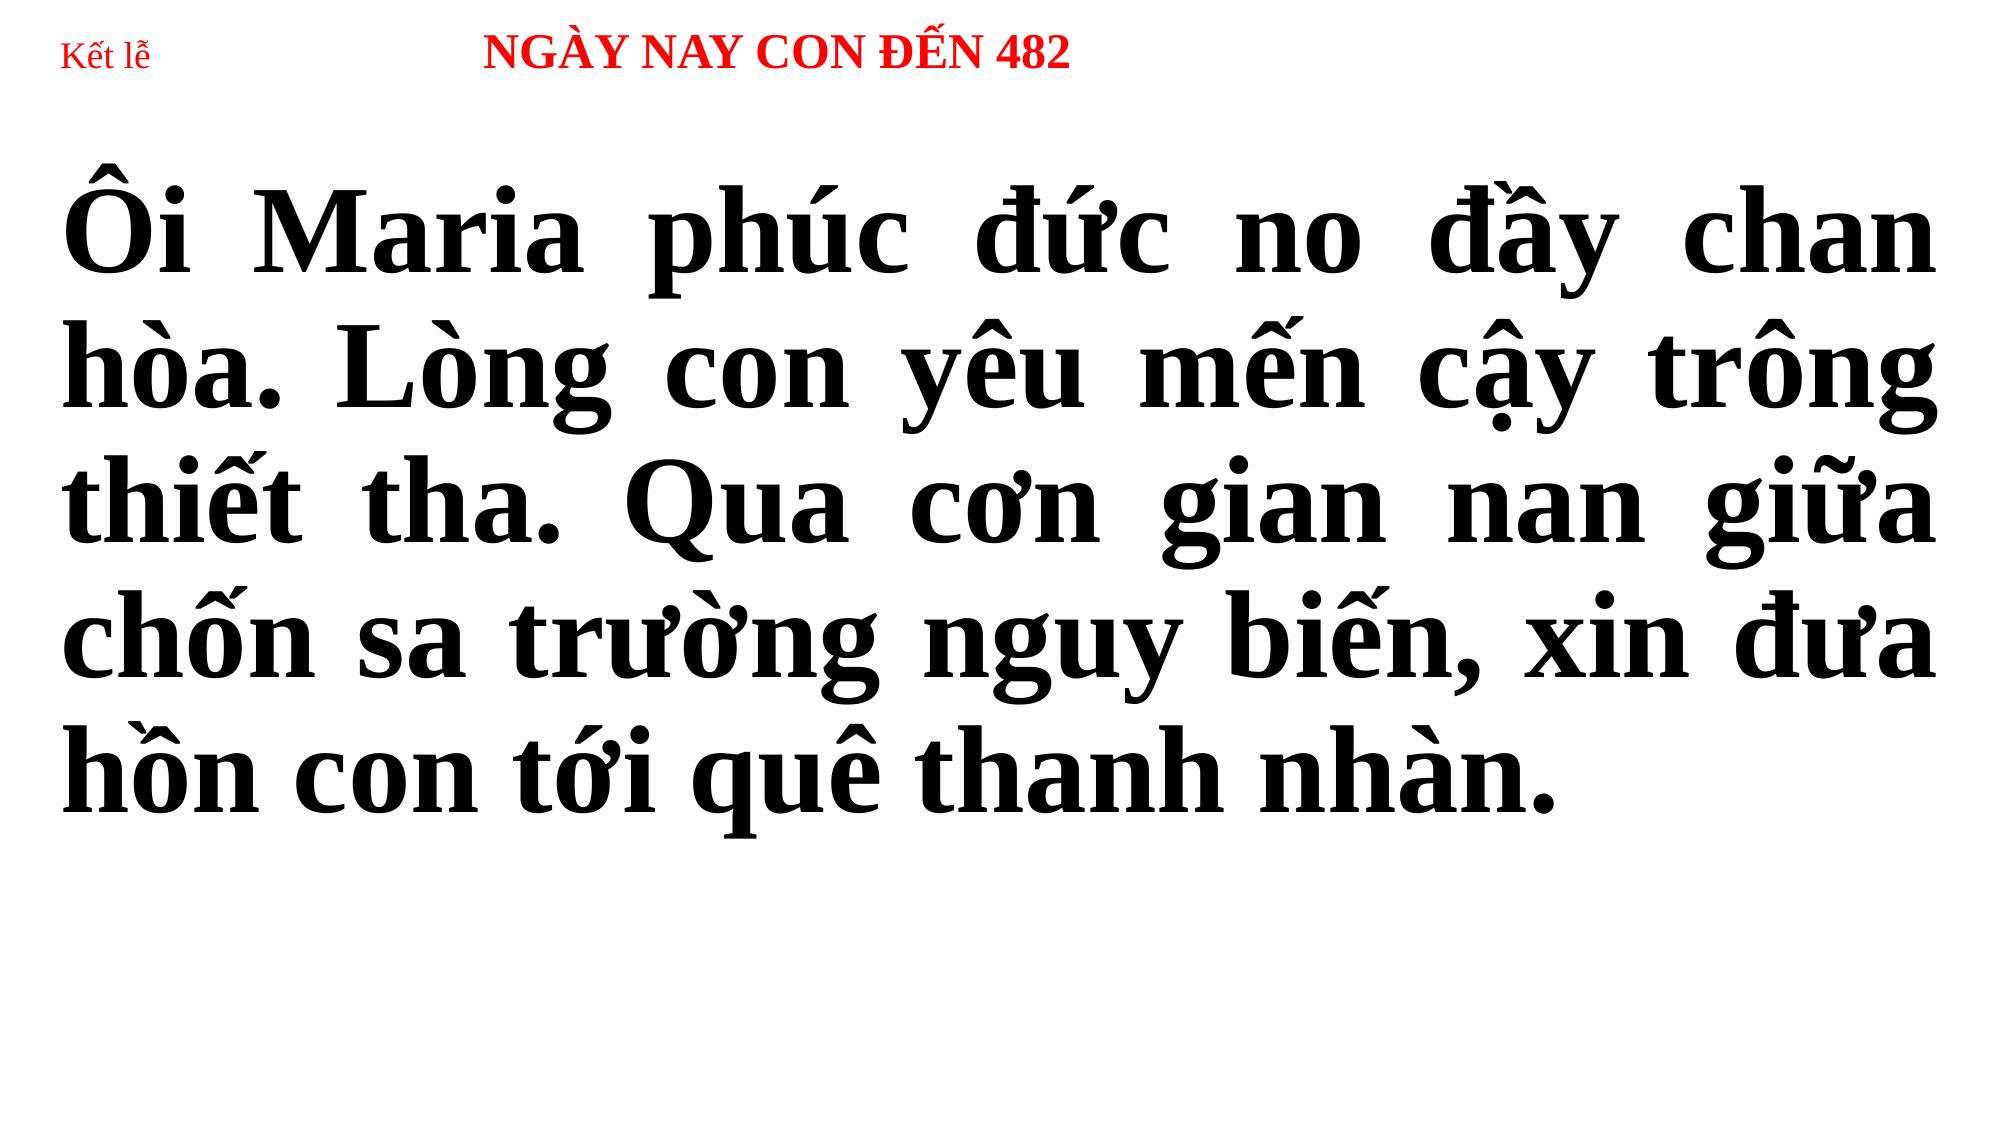

# Kết lễ                                   NGÀY NAY CON ĐẾN 482
Ôi Maria phúc đức no đầy chan hòa. Lòng con yêu mến cậy trông thiết tha. Qua cơn gian nan giữa chốn sa trường nguy biến, xin đưa hồn con tới quê thanh nhàn.